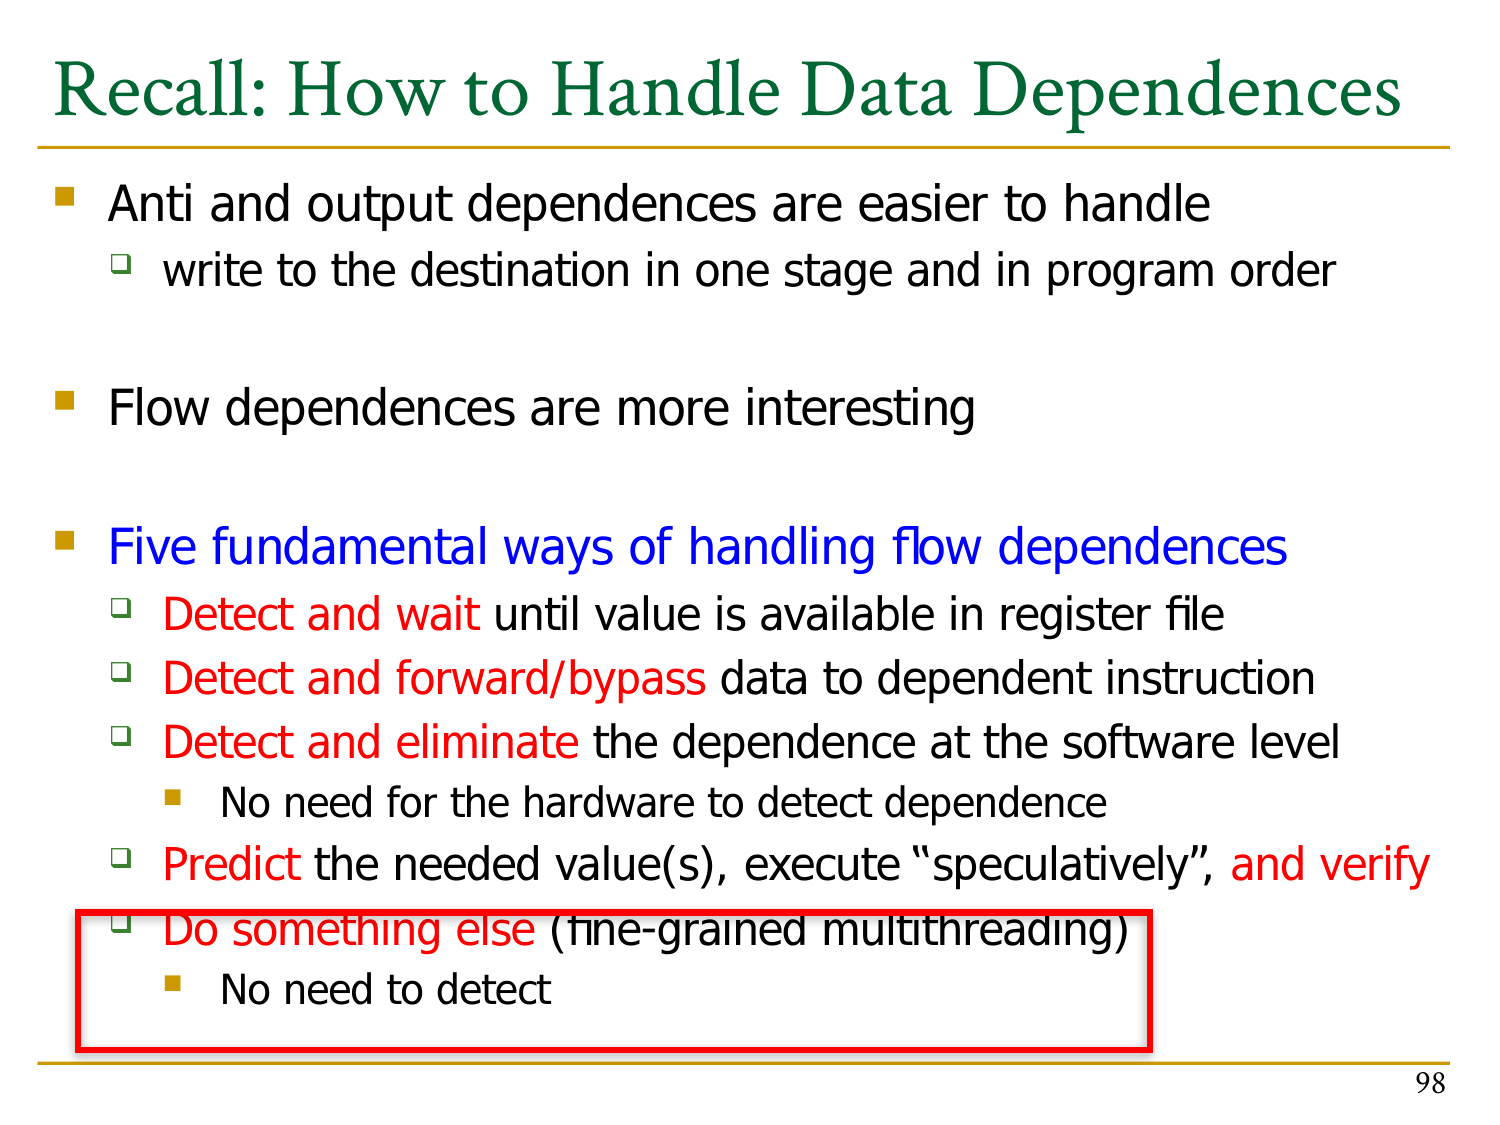

# Recall: How to Handle Data Dependences
Anti and output dependences are easier to handle
write to the destination in one stage and in program order

Flow dependences are more interesting

Five fundamental ways of handling flow dependences
Detect and wait until value is available in register file
Detect and forward/bypass data to dependent instruction
Detect and eliminate the dependence at the software level
No need for the hardware to detect dependence
Predict the needed value(s), execute “speculatively”, and verify
Do something else (fine-grained multithreading)
No need to detect

98